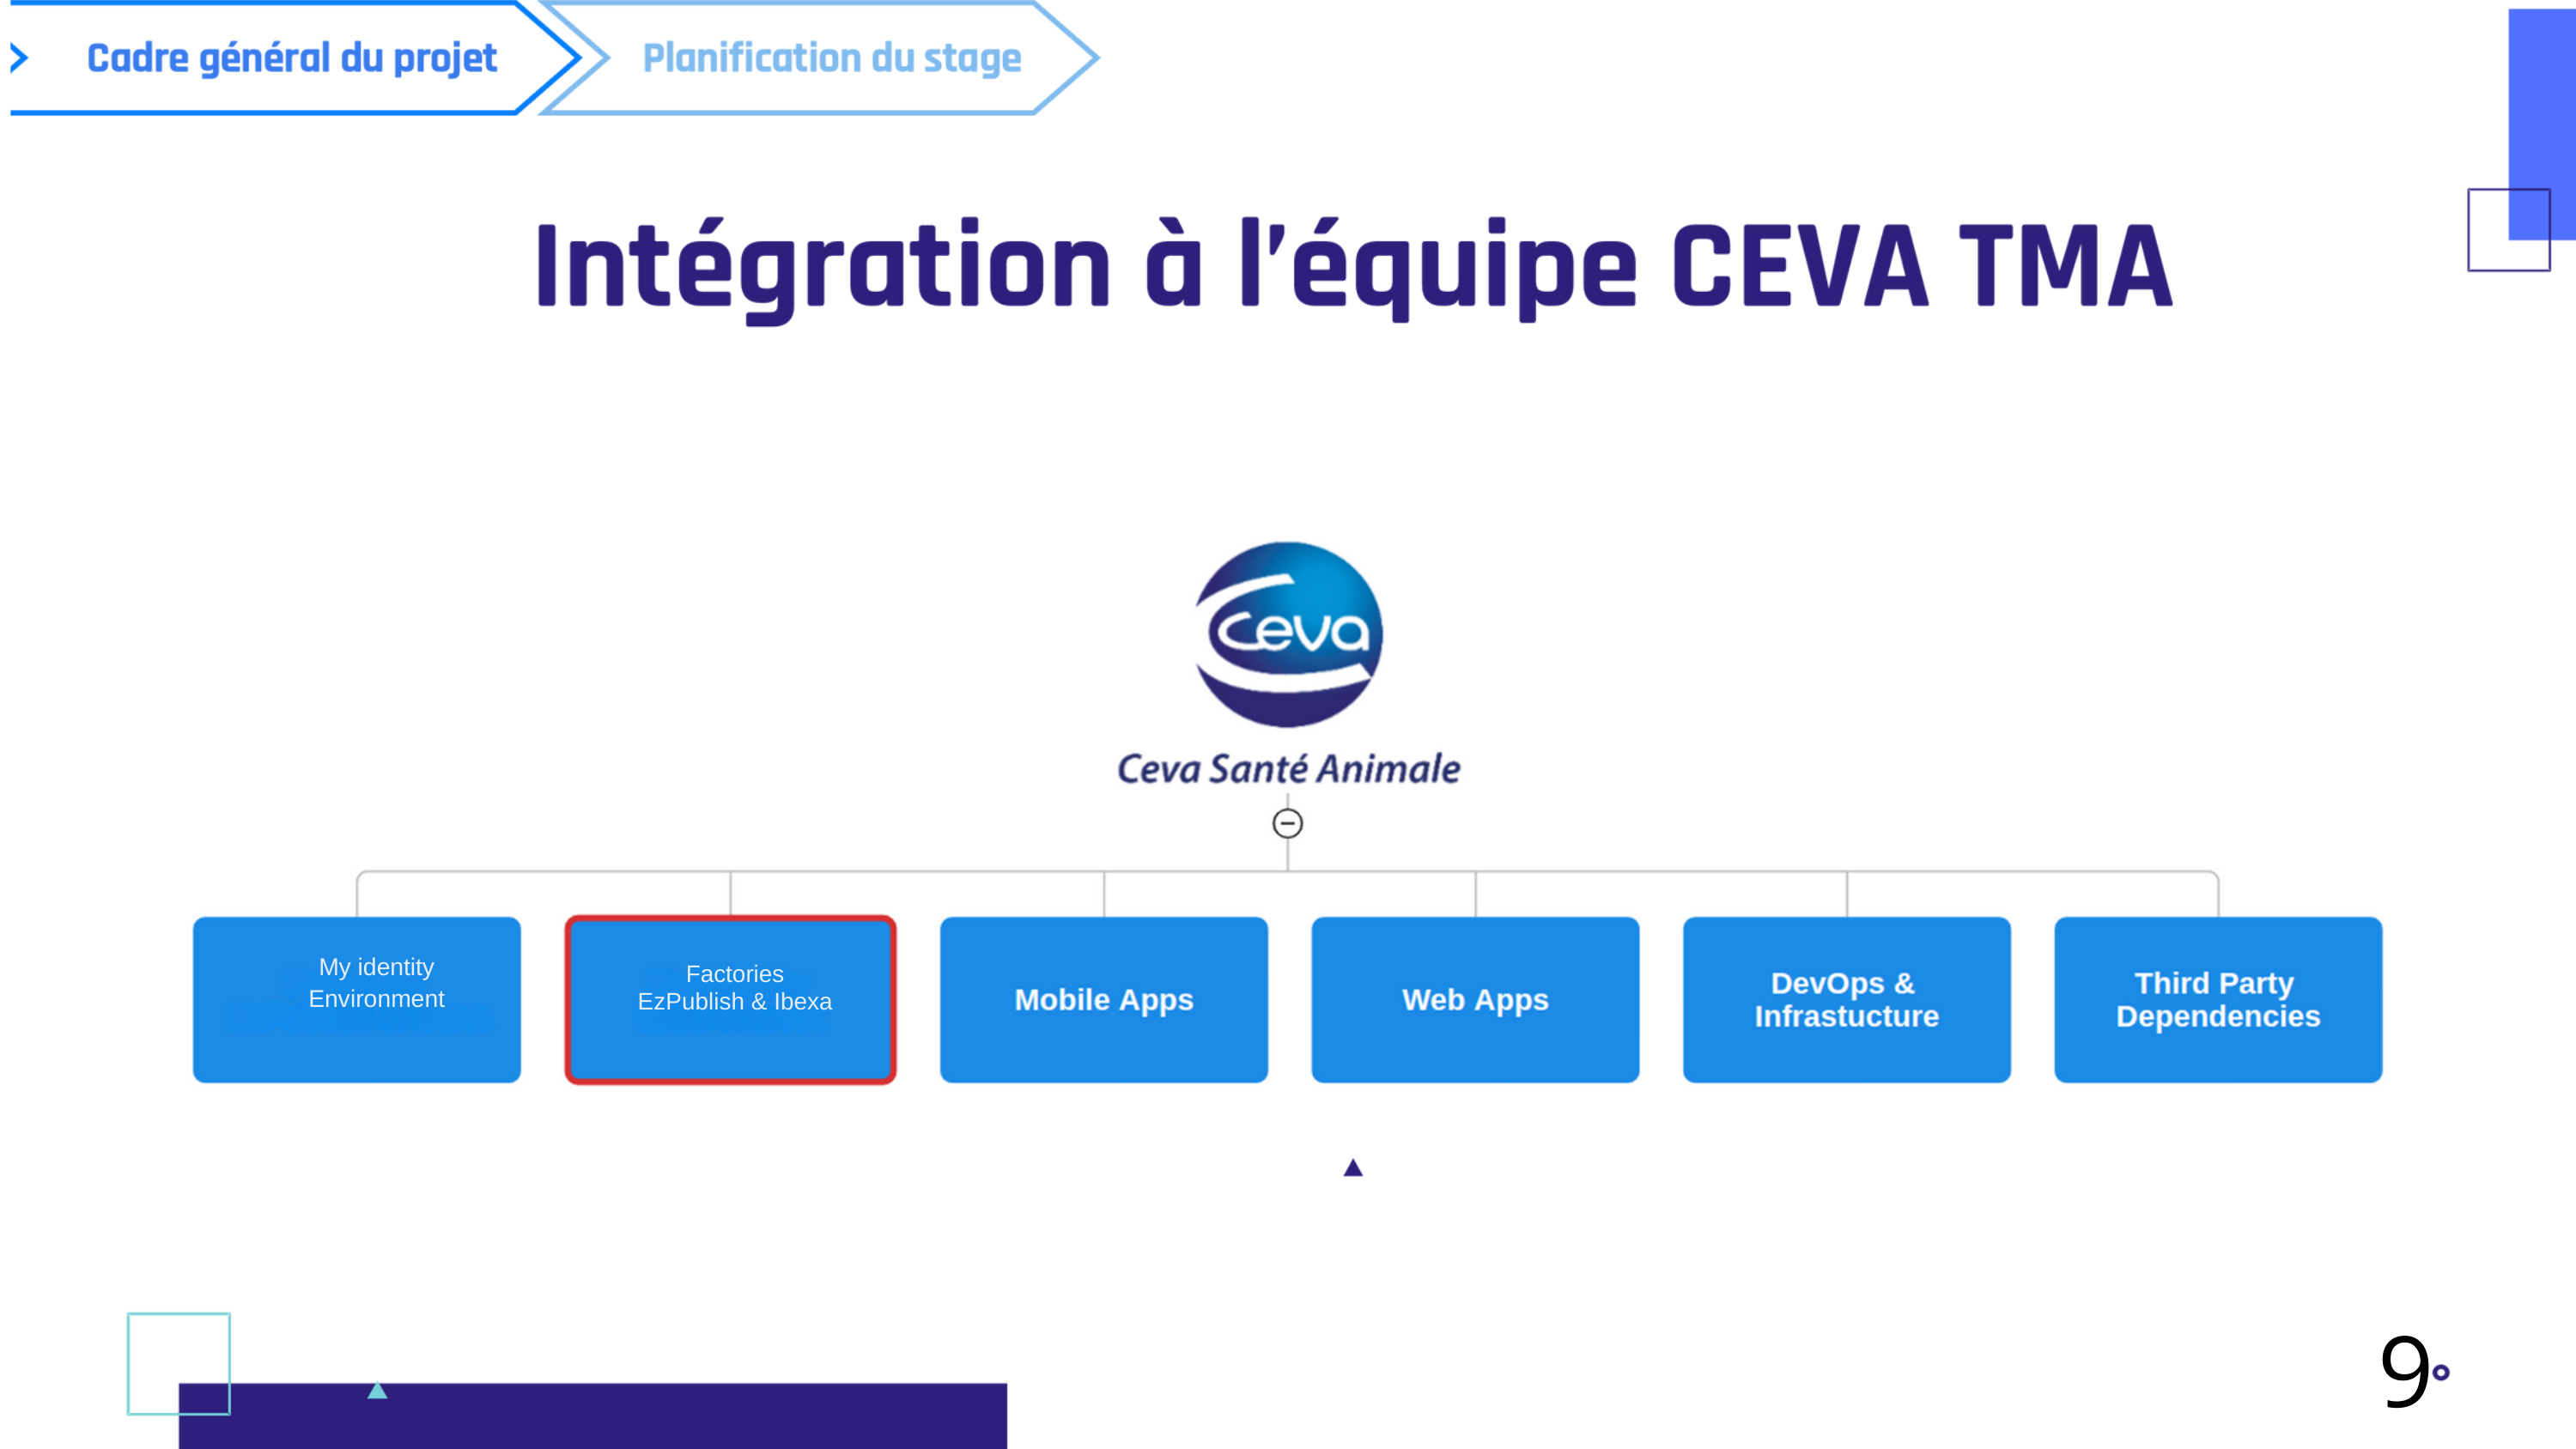

My identity
Environment

Factories
EzPublish & Ibexa

9